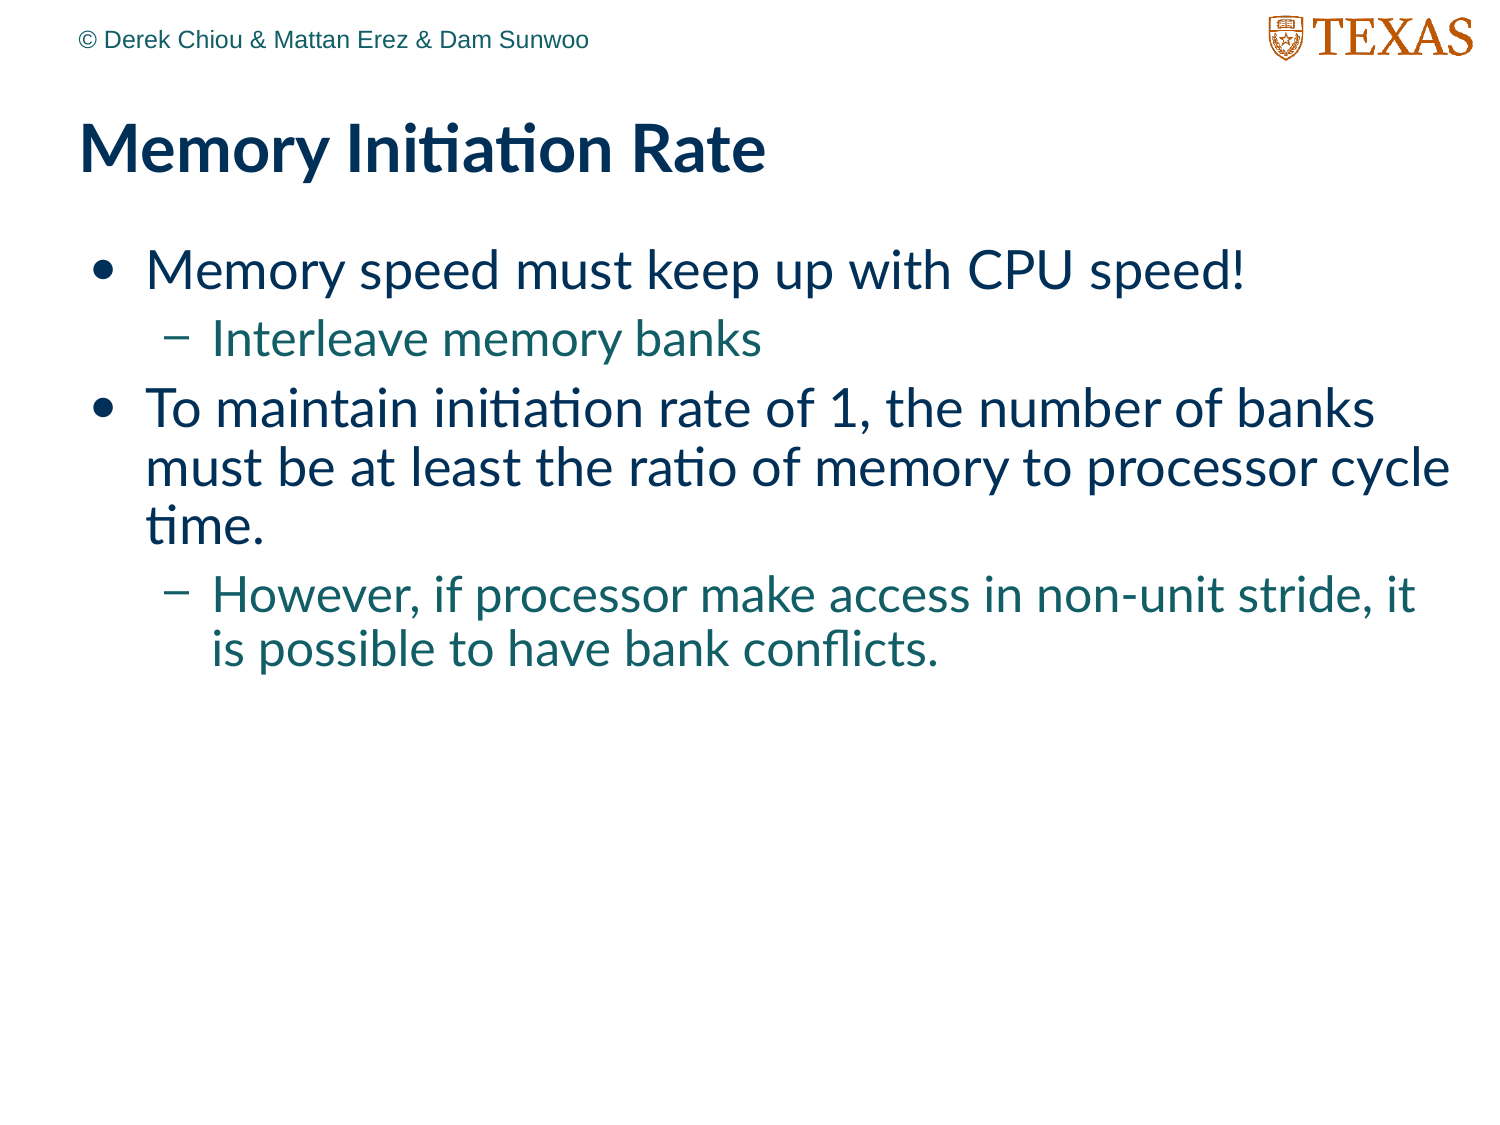

© Derek Chiou & Mattan Erez & Dam Sunwoo
# Memory Initiation Rate
Memory speed must keep up with CPU speed!
Interleave memory banks
To maintain initiation rate of 1, the number of banks must be at least the ratio of memory to processor cycle time.
However, if processor make access in non-unit stride, it is possible to have bank conflicts.